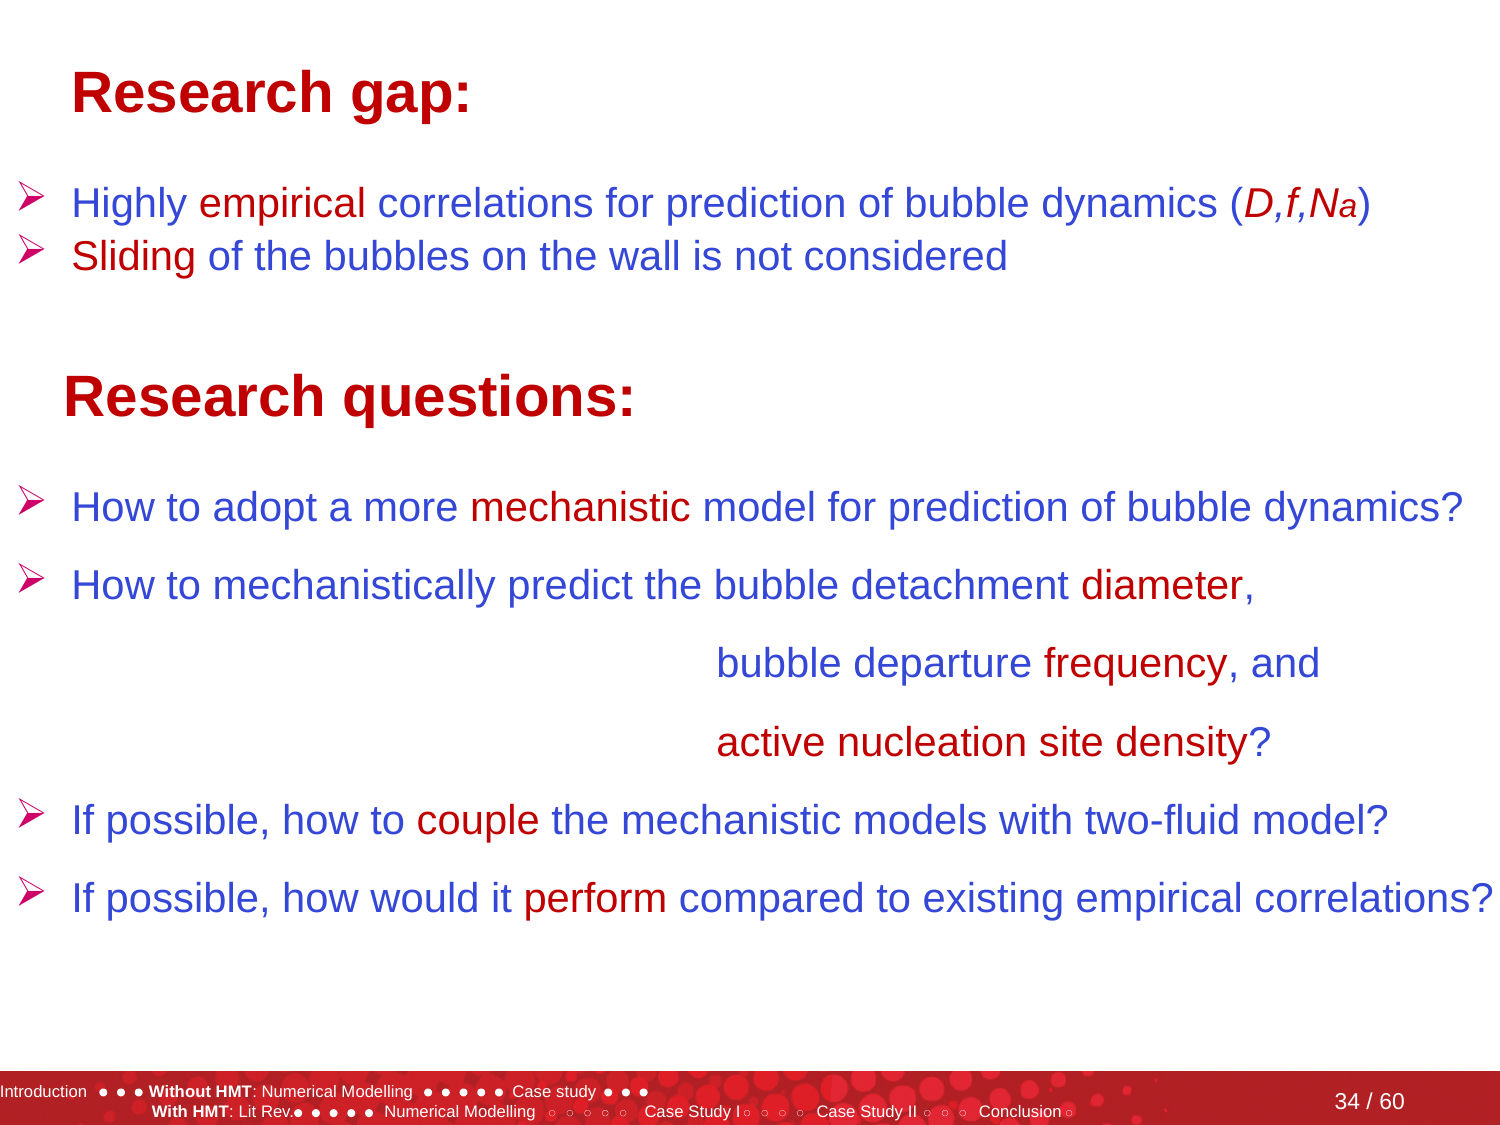

Research gap:

Highly empirical correlations for prediction of bubble dynamics (D,f,Na)
Sliding of the bubbles on the wall is not considered

   Research questions:

How to adopt a more mechanistic model for prediction of bubble dynamics?
How to mechanistically predict the bubble detachment diameter,
                                                             bubble departure frequency, and
                                                             active nucleation site density?
If possible, how to couple the mechanistic models with two-fluid model?
If possible, how would it perform compared to existing empirical correlations?
34 / 60